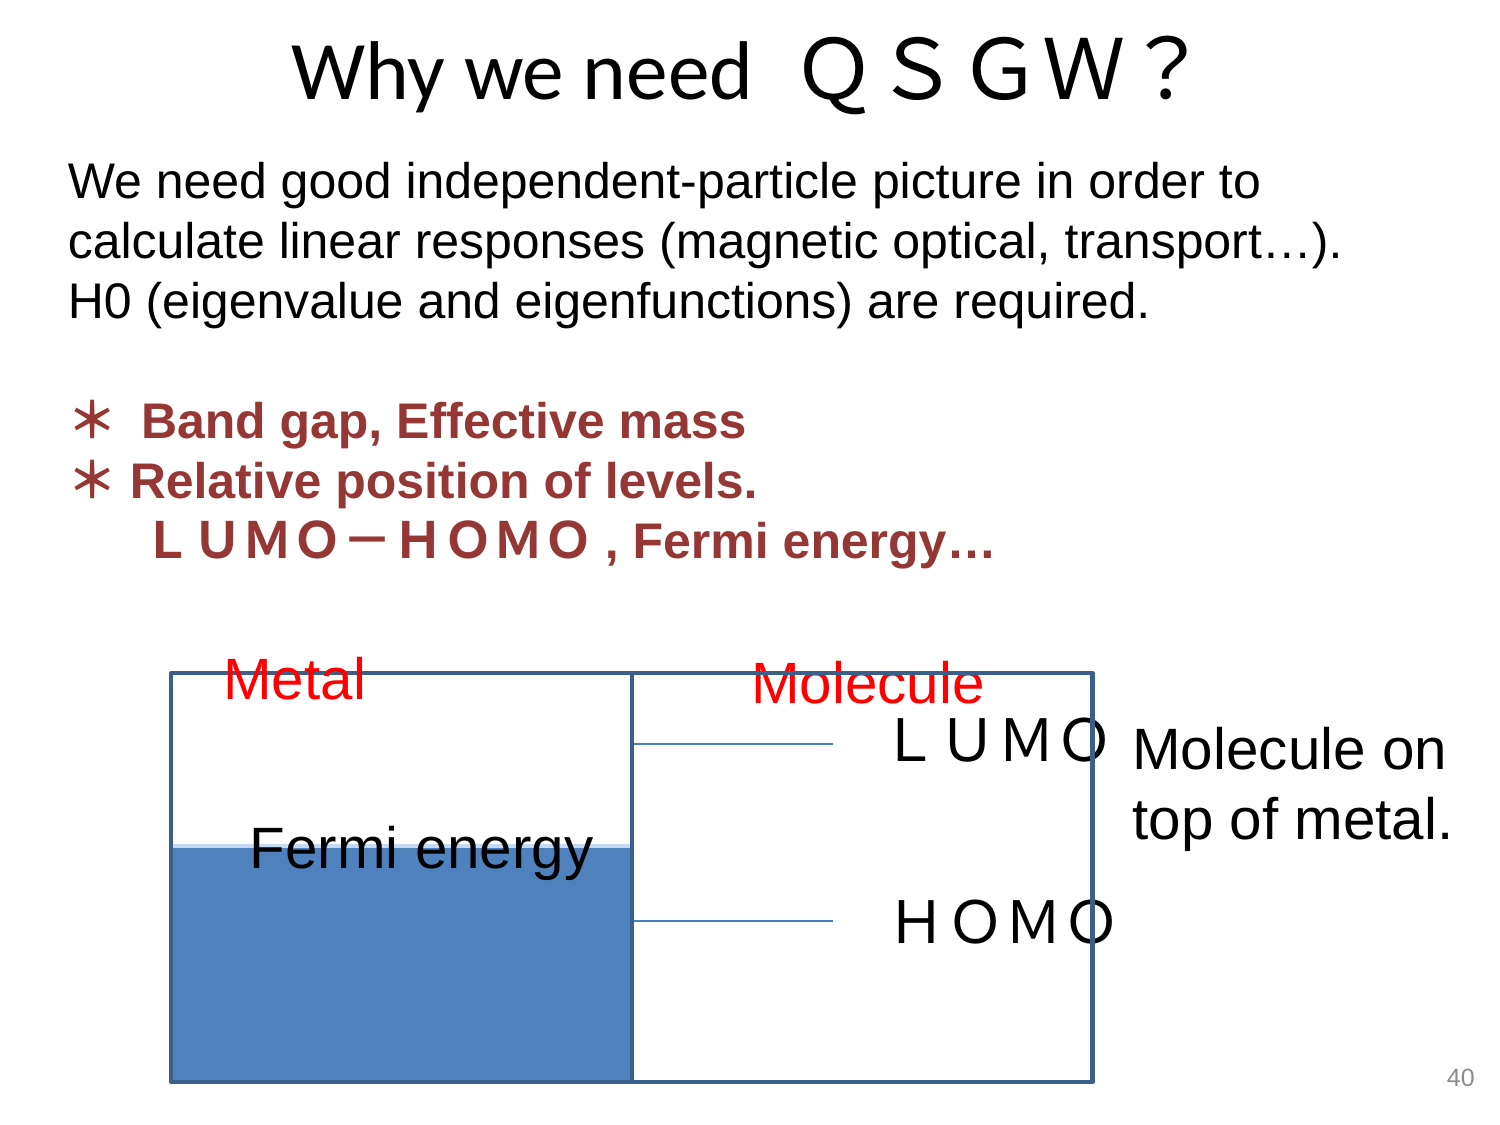

# Why we need ＱＳＧＷ？
We need good independent-particle picture in order to calculate linear responses (magnetic optical, transport…).
H0 (eigenvalue and eigenfunctions) are required.

＊ Band gap, Effective mass
＊Relative position of levels.
ＬＵＭＯ－ＨＯＭＯ, Fermi energy…

Metal
Molecule

ＬＵＭＯ
Molecule on
top of metal.
Fermi energy

ＨＯＭＯ
40